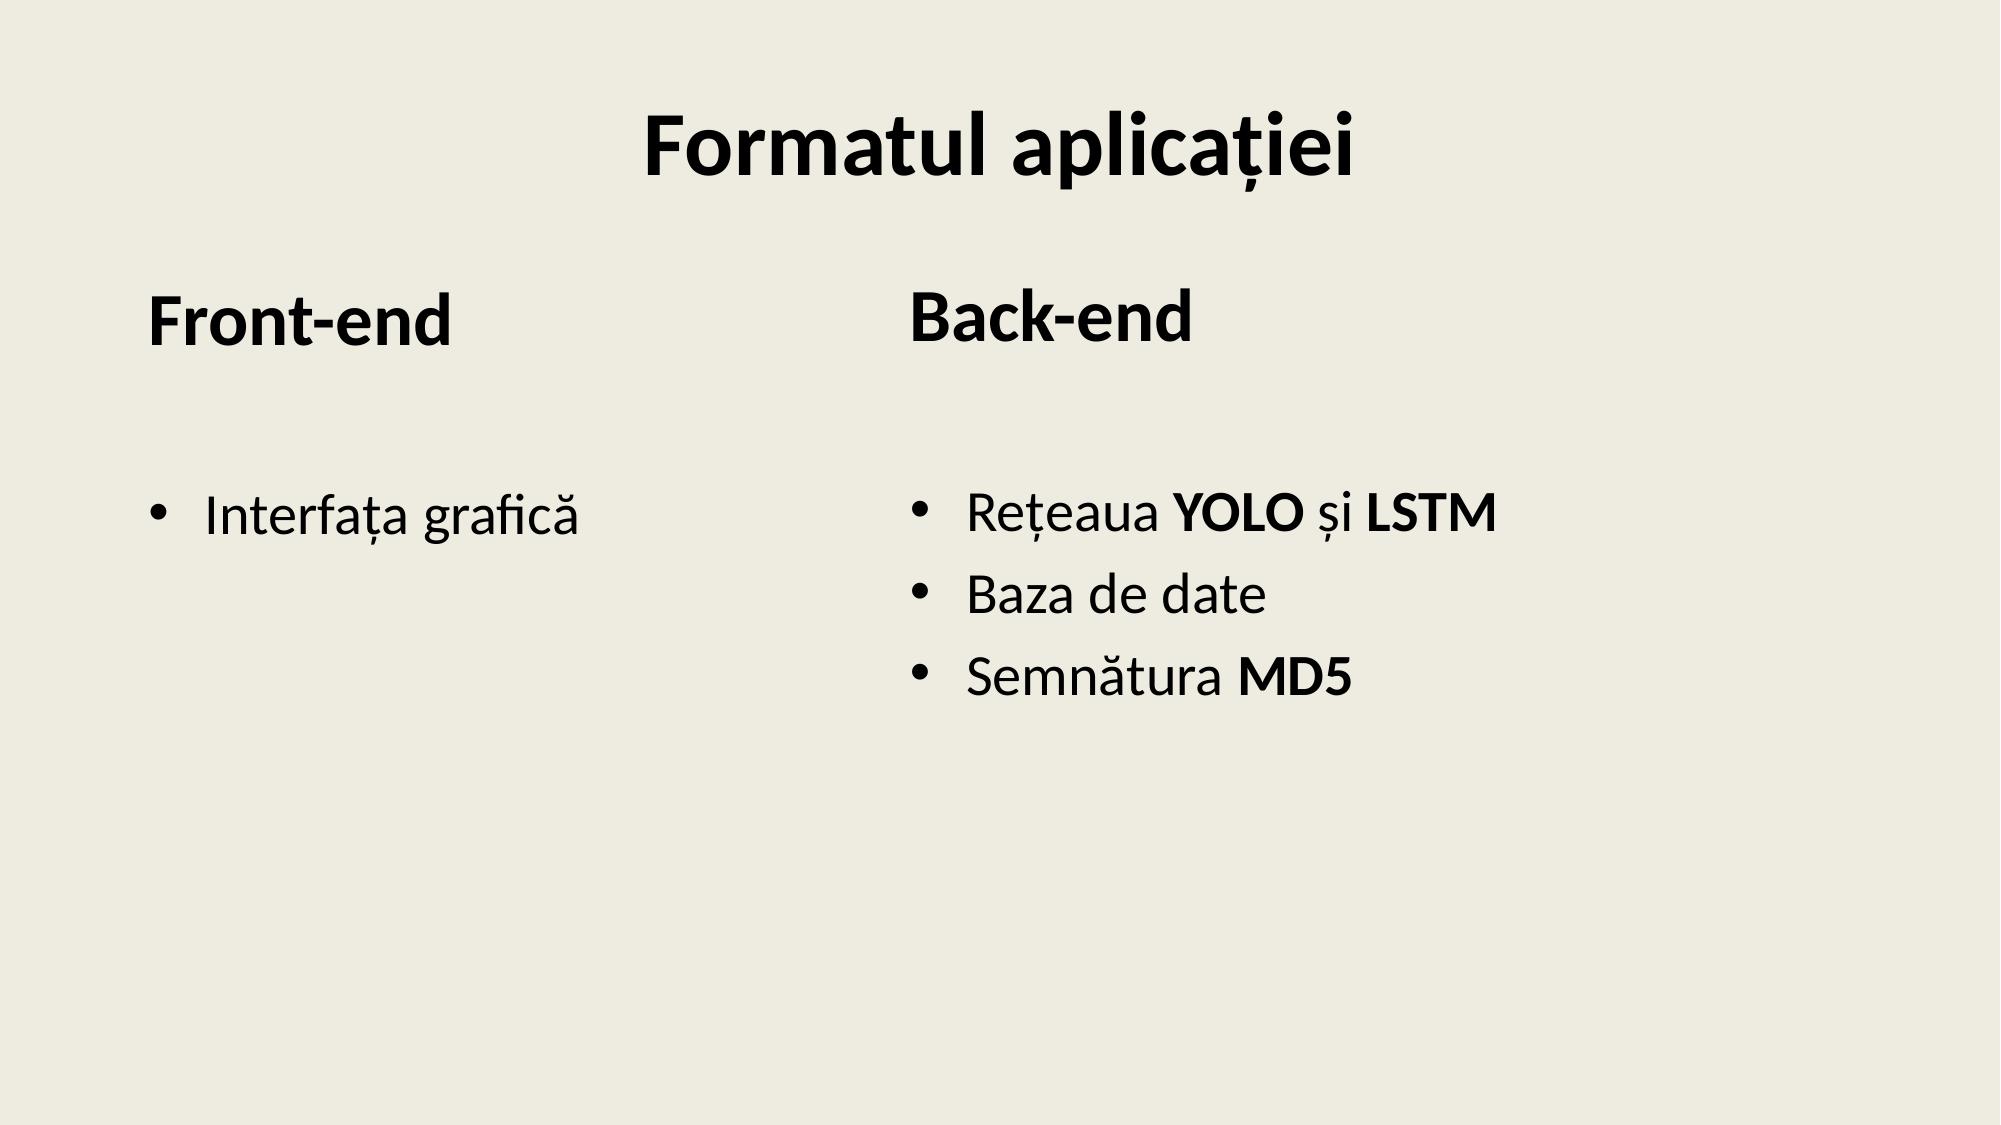

# Formatul aplicației
Back-end

Rețeaua YOLO și LSTM
Baza de date
Semnătura MD5

Front-end

Interfața grafică